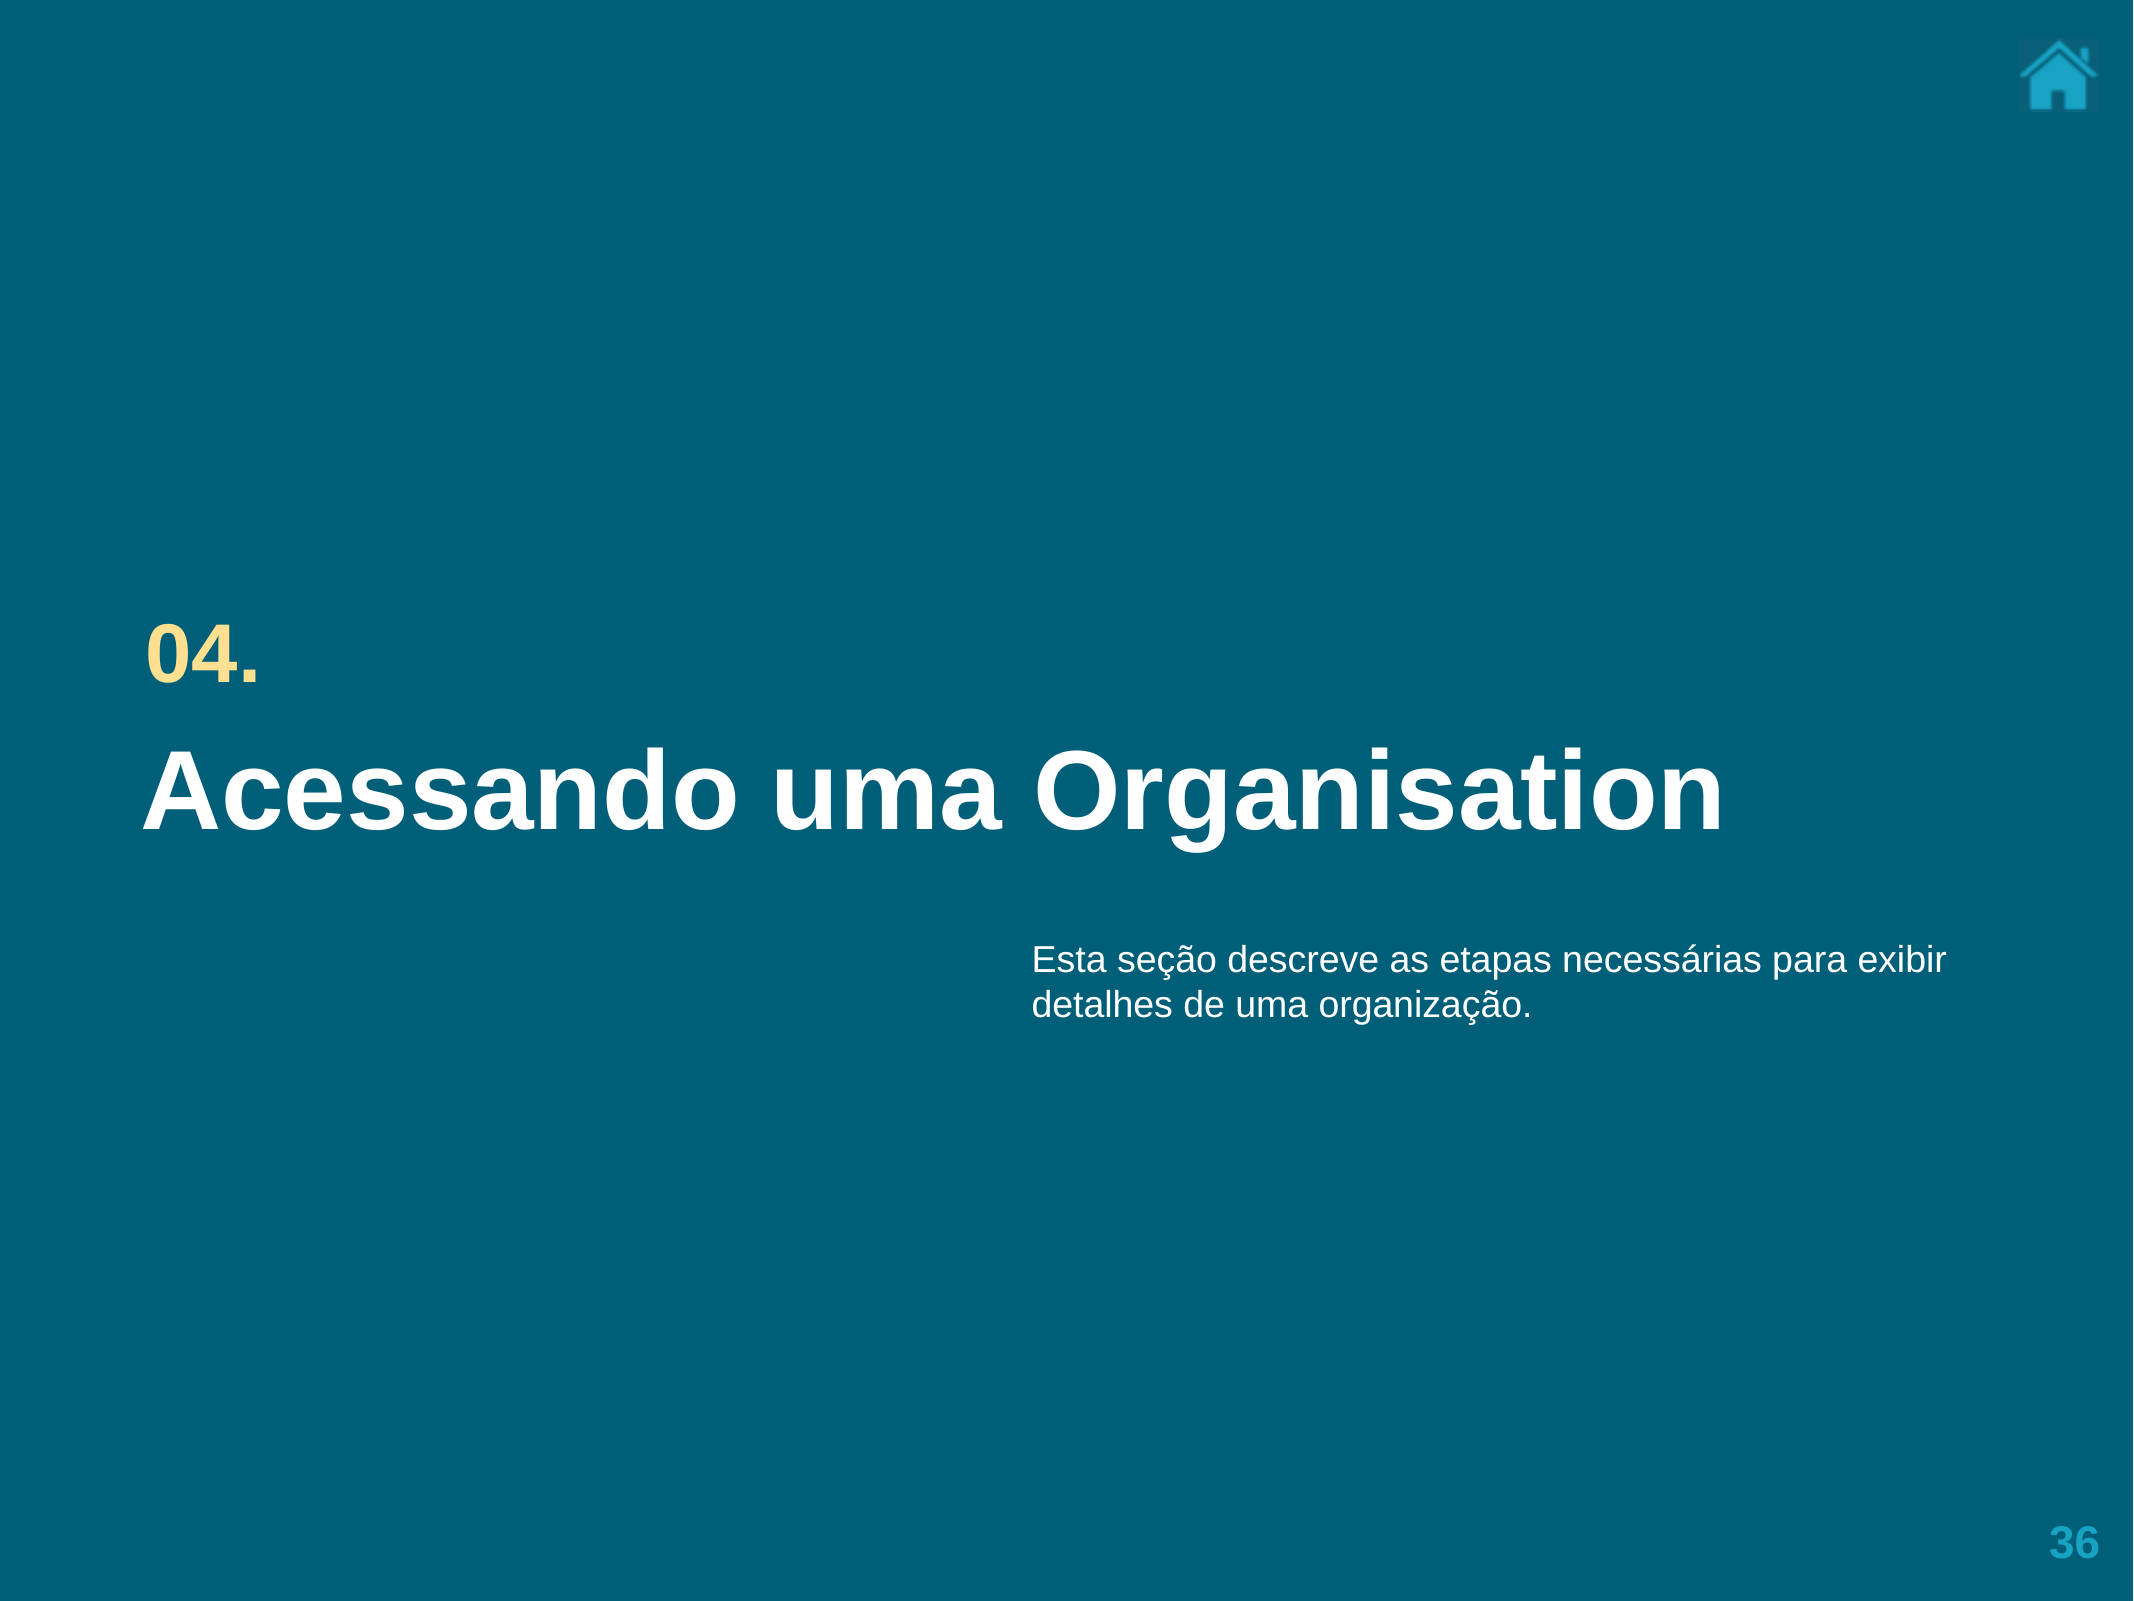

04.
Acessando uma Organisation
Esta seção descreve as etapas necessárias para exibir detalhes de uma organização.
36